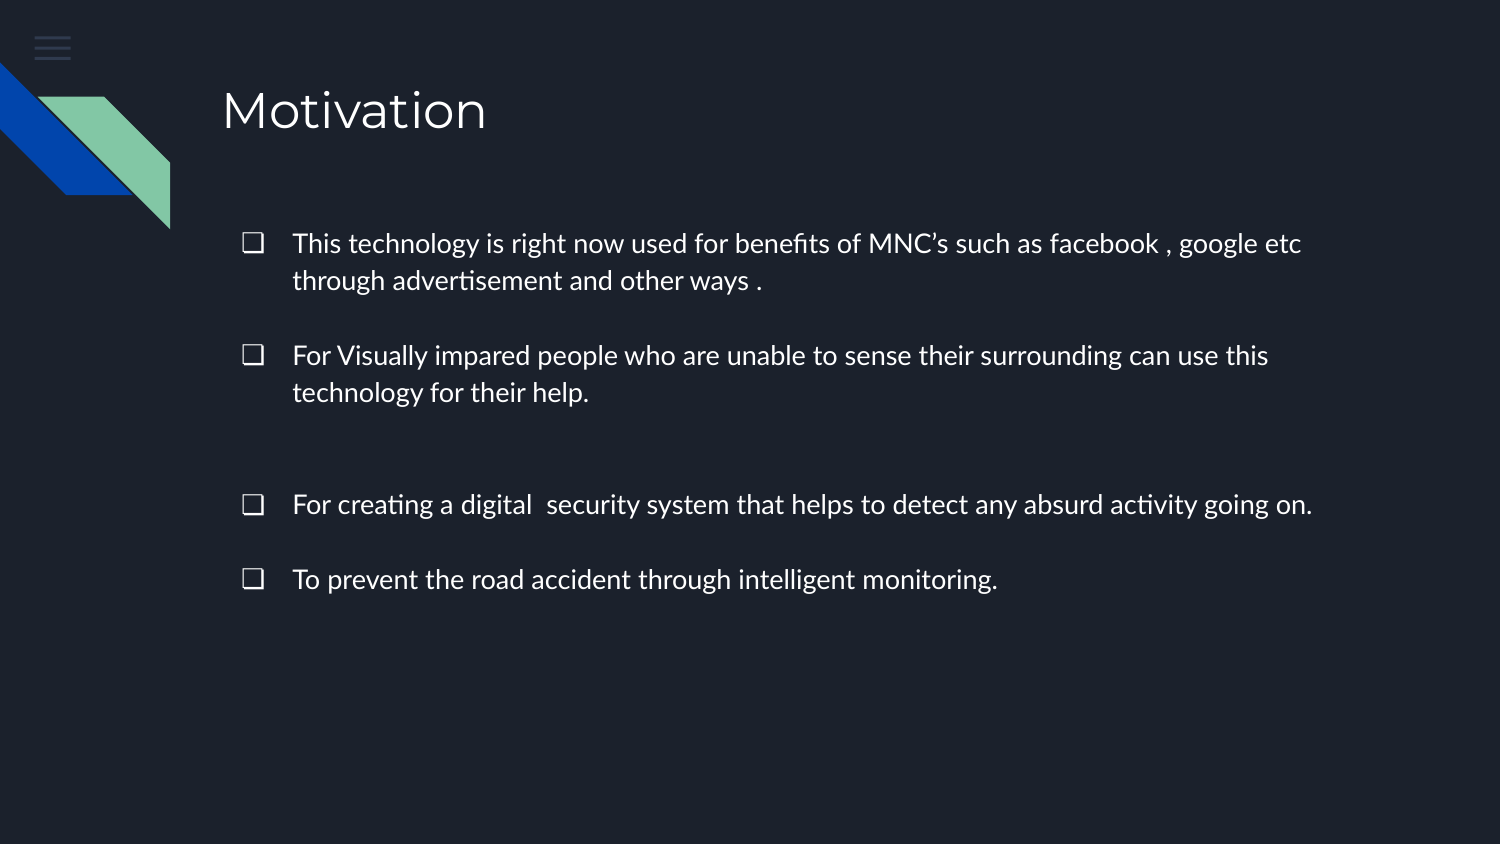

# Motivation

This technology is right now used for benefits of MNC’s such as facebook , google etc through advertisement and other ways .
For Visually impared people who are unable to sense their surrounding can use this technology for their help.
For creating a digital  security system that helps to detect any absurd activity going on.
To prevent the road accident through intelligent monitoring.